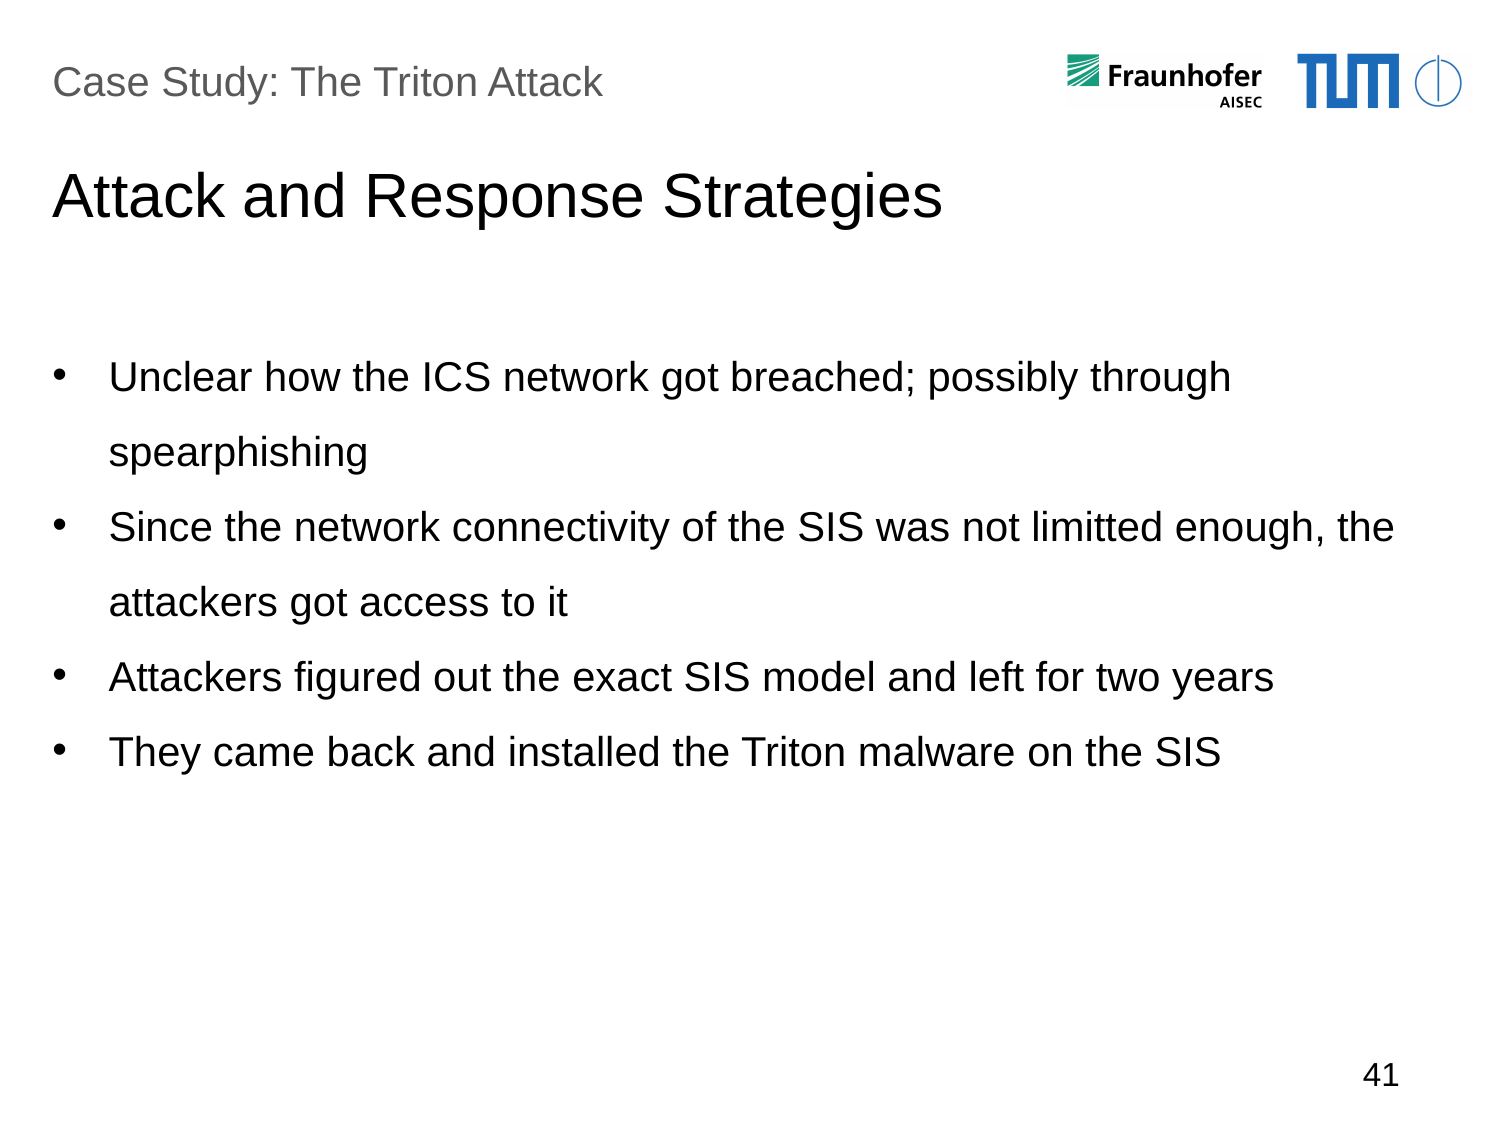

Case Study: The Triton Attack
# Attack and Response Strategies
Unclear how the ICS network got breached; possibly through spearphishing
Since the network connectivity of the SIS was not limitted enough, the attackers got access to it
Attackers figured out the exact SIS model and left for two years
They came back and installed the Triton malware on the SIS

41